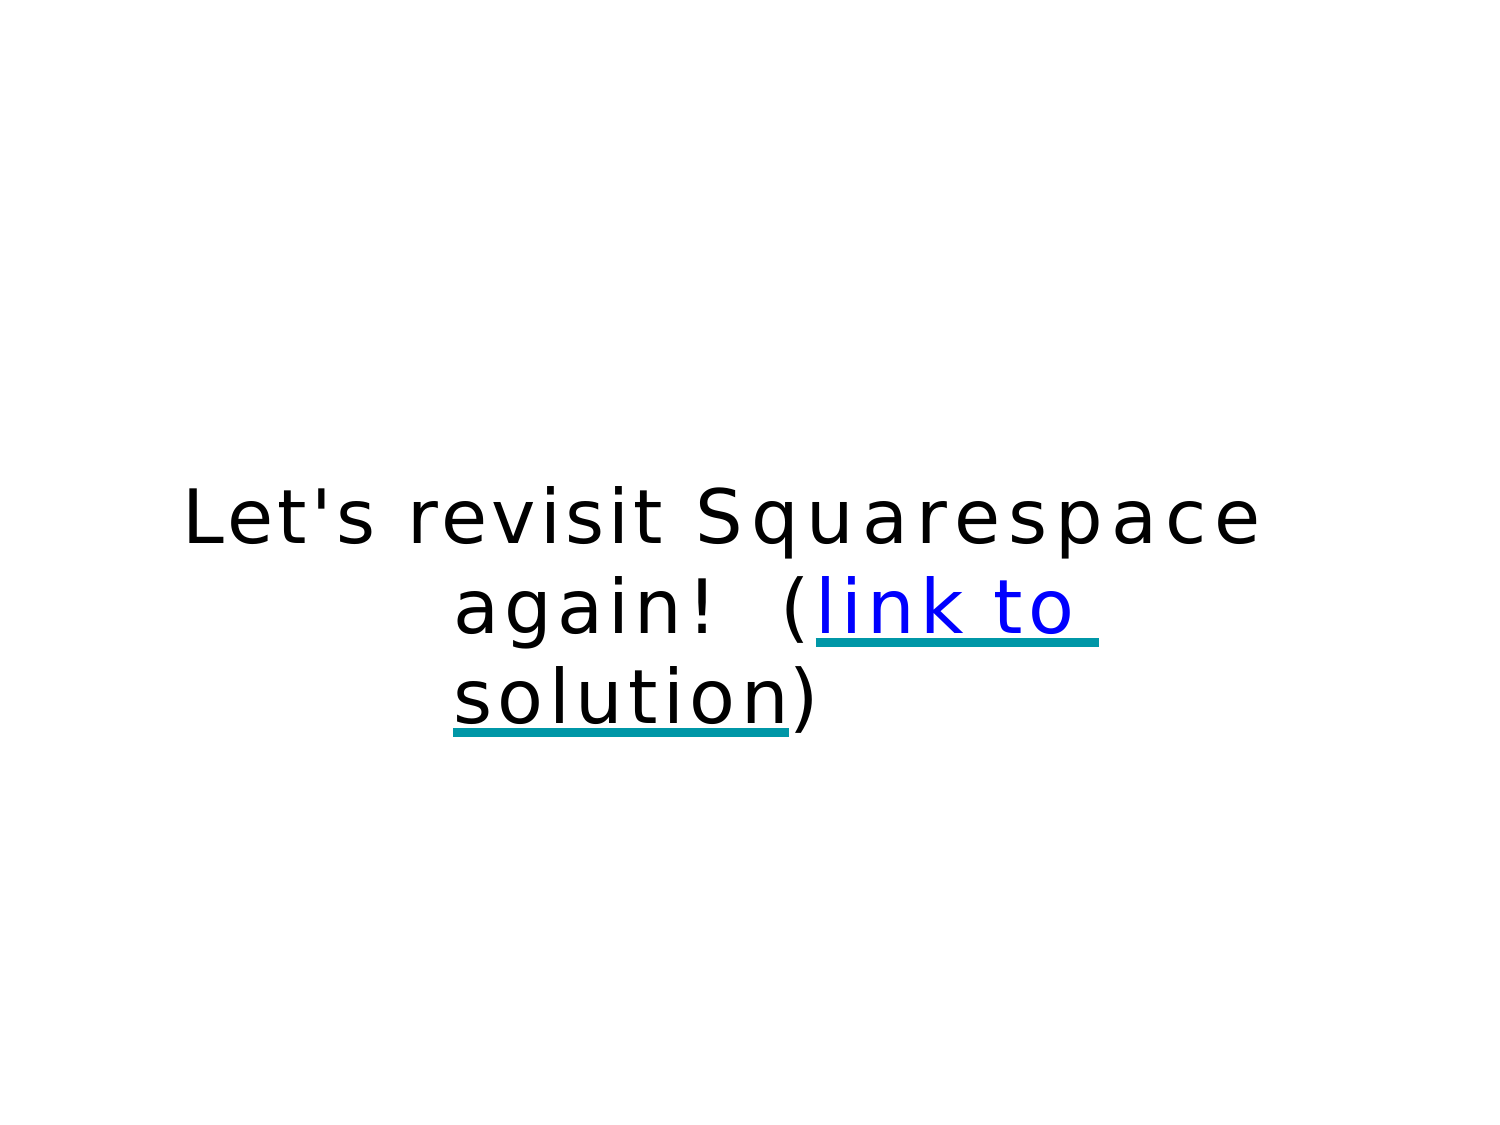

# Let's revisit Squarespace again!  (link to solution)